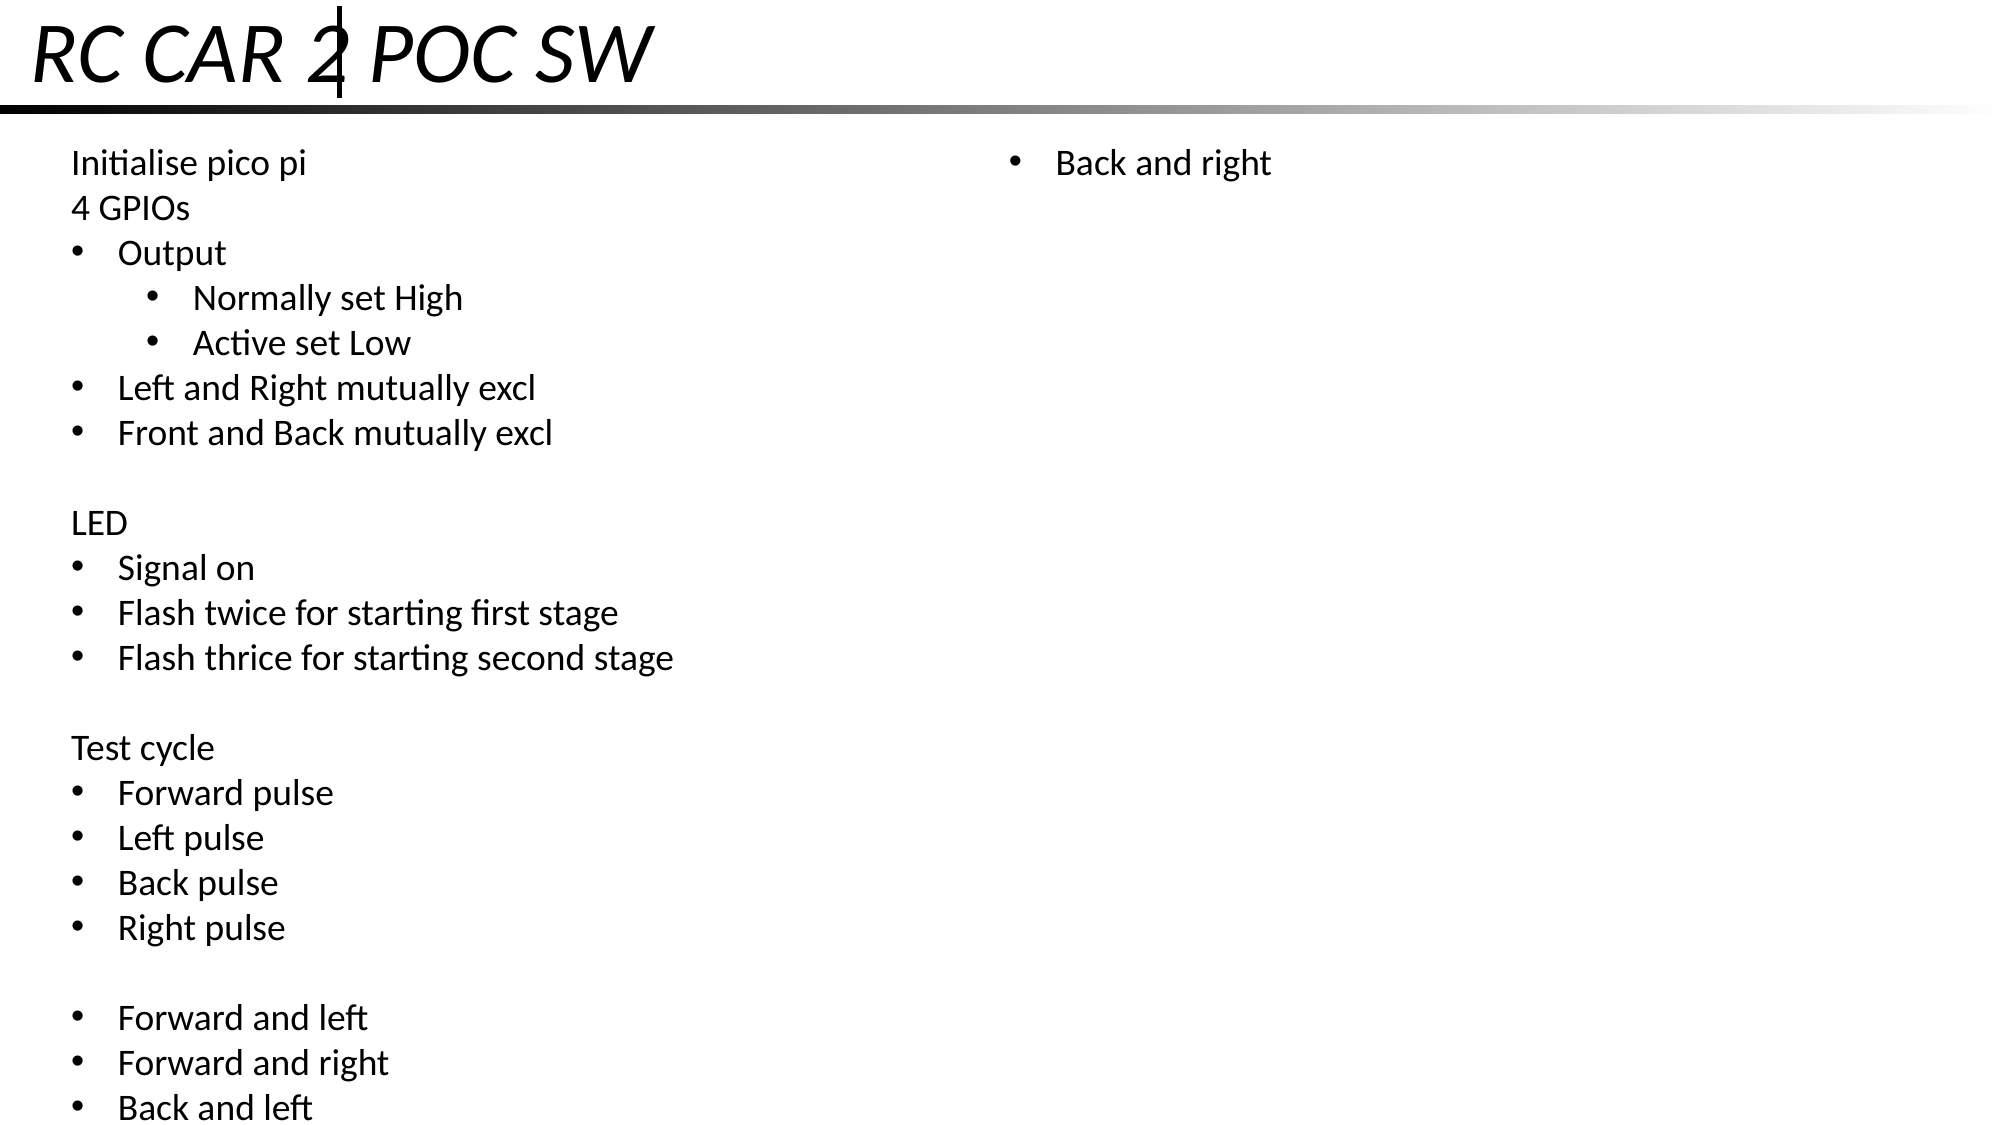

# RC CAR 2 POC SW
Initialise pico pi
4 GPIOs
Output
Normally set High
Active set Low
Left and Right mutually excl
Front and Back mutually excl

LED
Signal on
Flash twice for starting first stage
Flash thrice for starting second stage

Test cycle
Forward pulse
Left pulse
Back pulse
Right pulse

Forward and left
Forward and right
Back and left
Back and right
Text